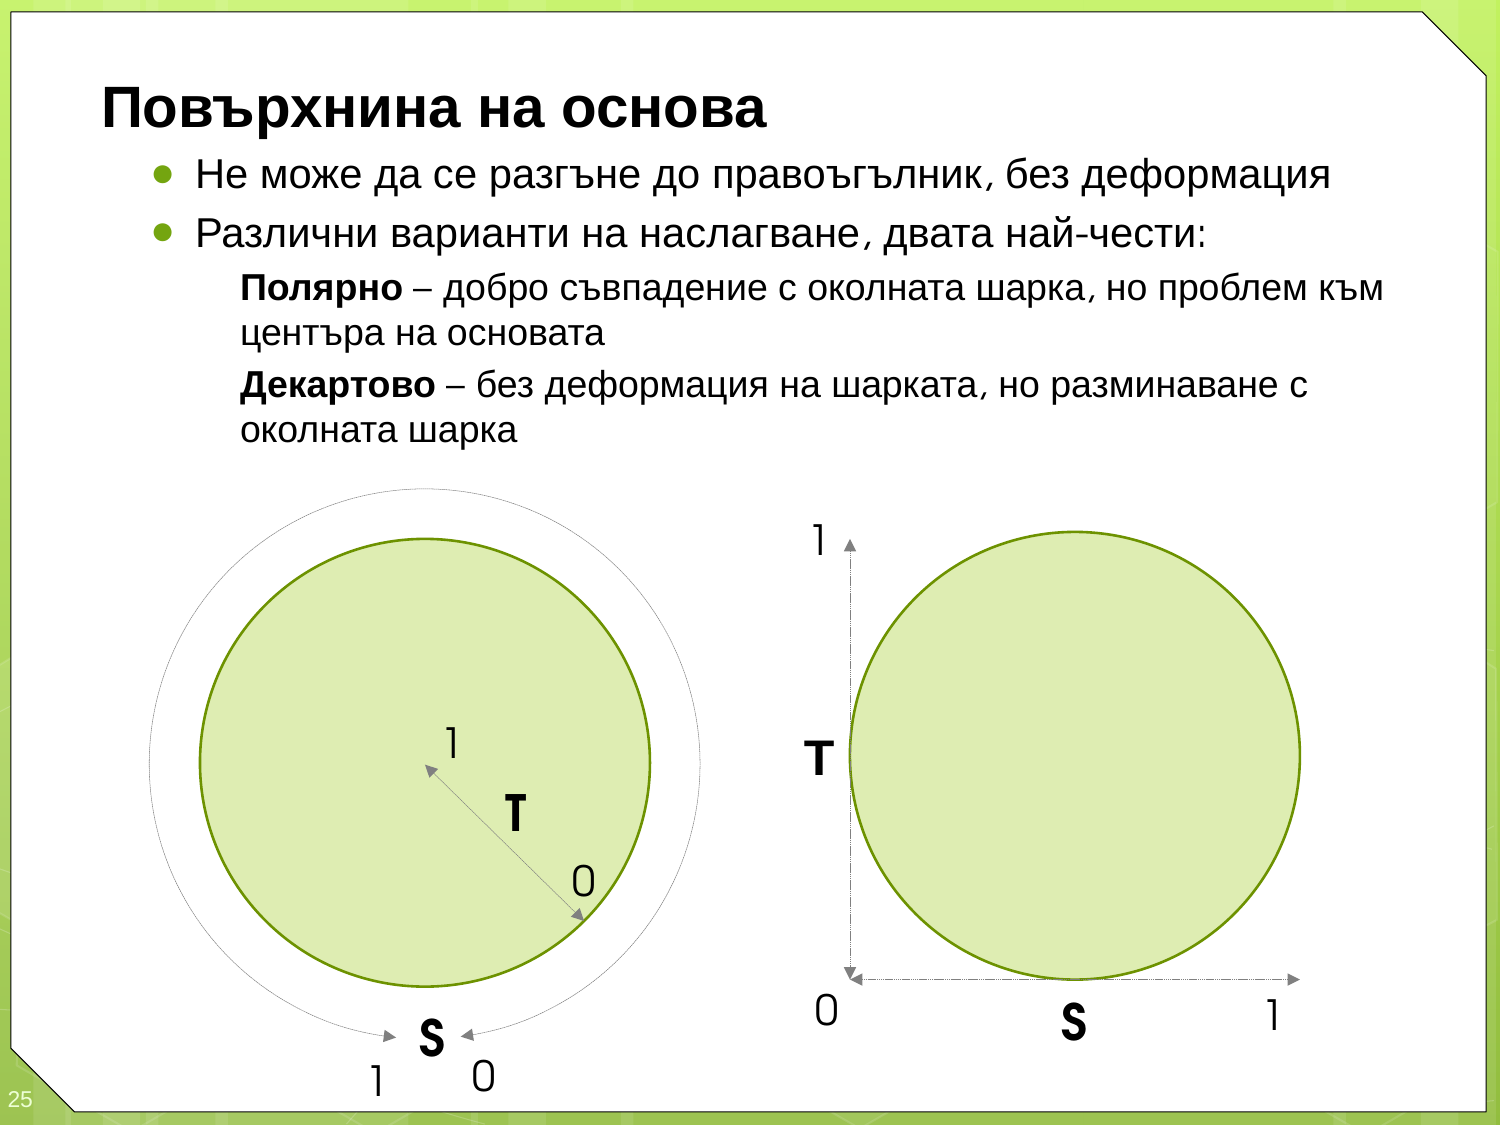

Повърхнина на основа
Не може да се разгъне до правоъгълник, без деформация
Различни варианти на наслагване, двата най-чести:
Полярно – добро съвпадение с околната шарка, но проблем към центъра на основата
Декартово – без деформация на шарката, но разминаване с околната шарка

1

1
Т
T
0
0
1
S
S
0
1